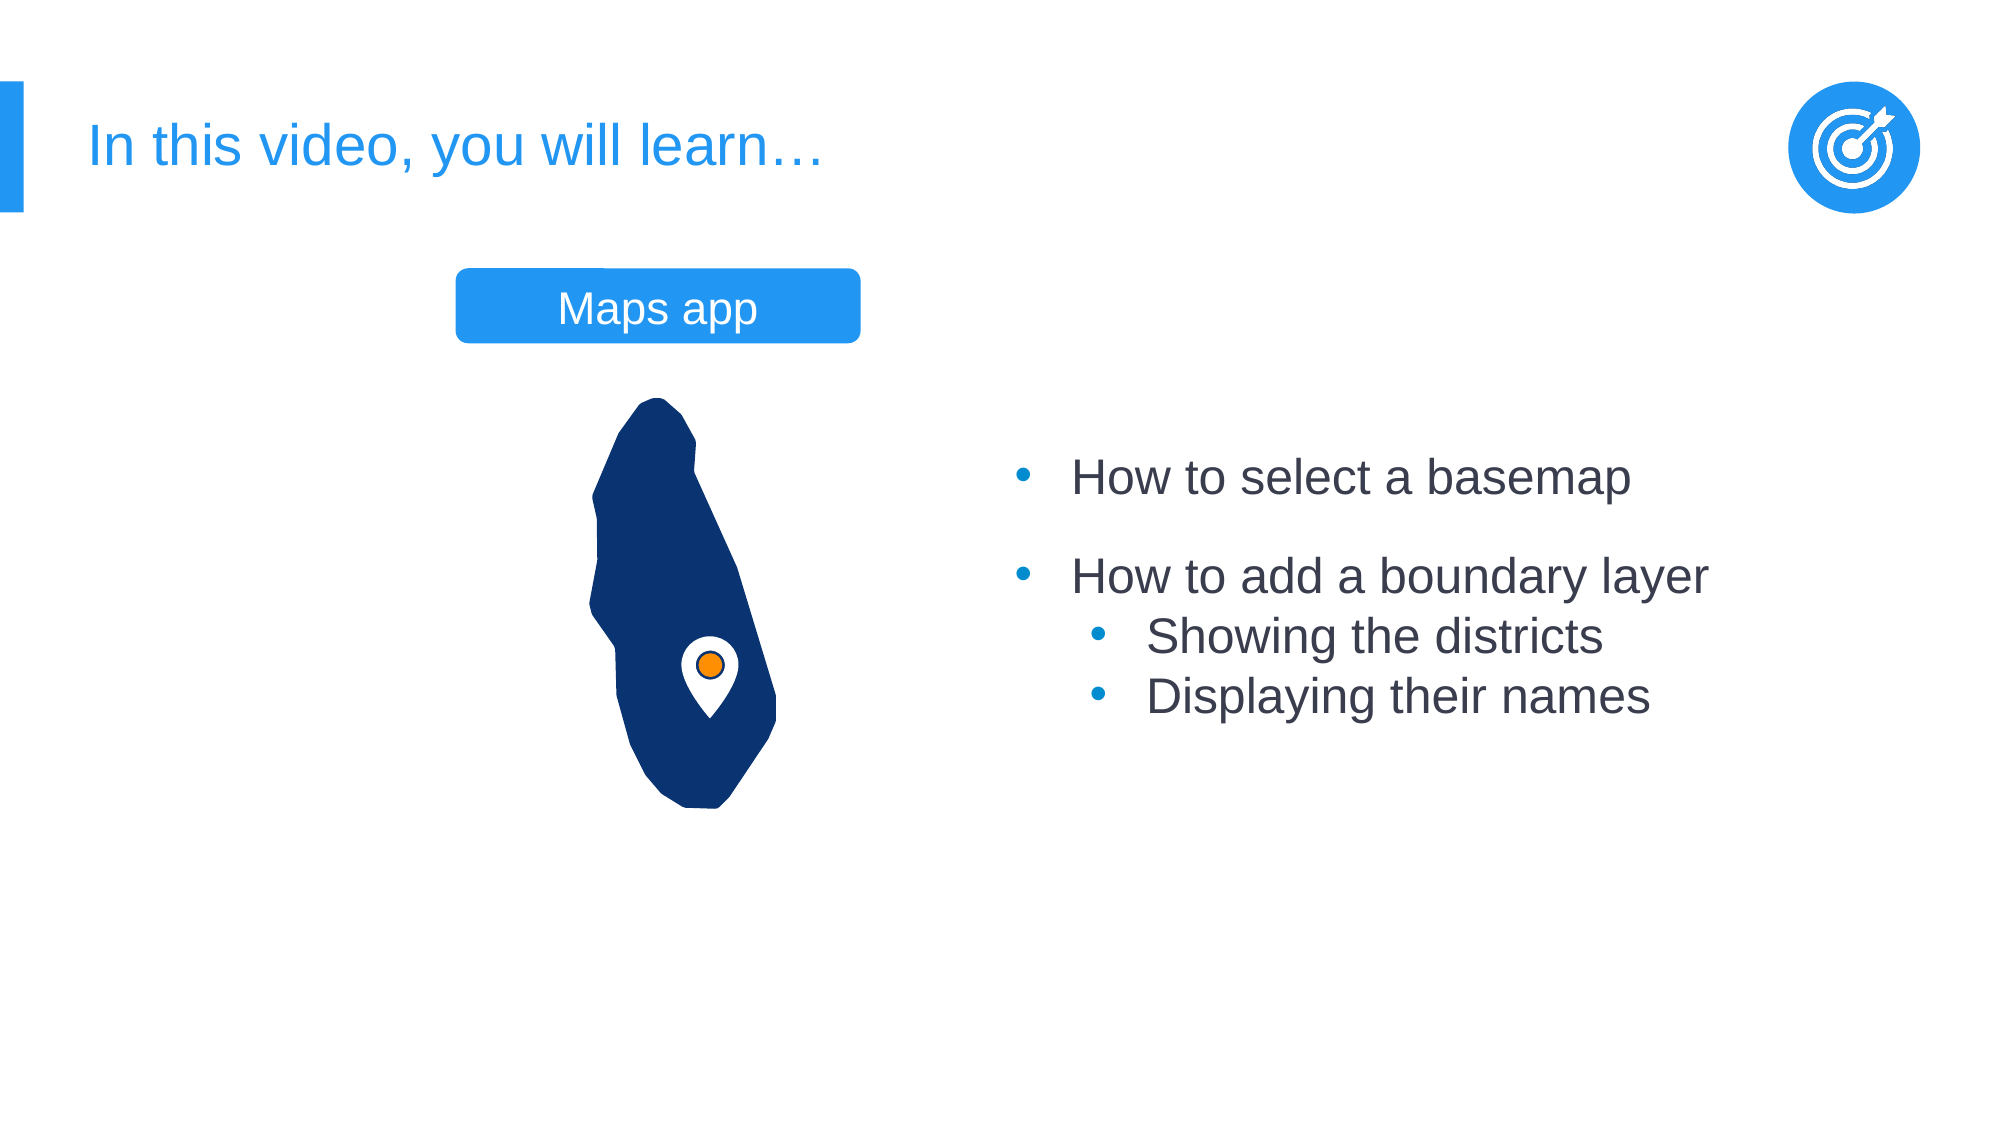

# In this video, you will learn…
Maps app

How to select a basemap
How to add a boundary layer
Showing the districts
Displaying their names